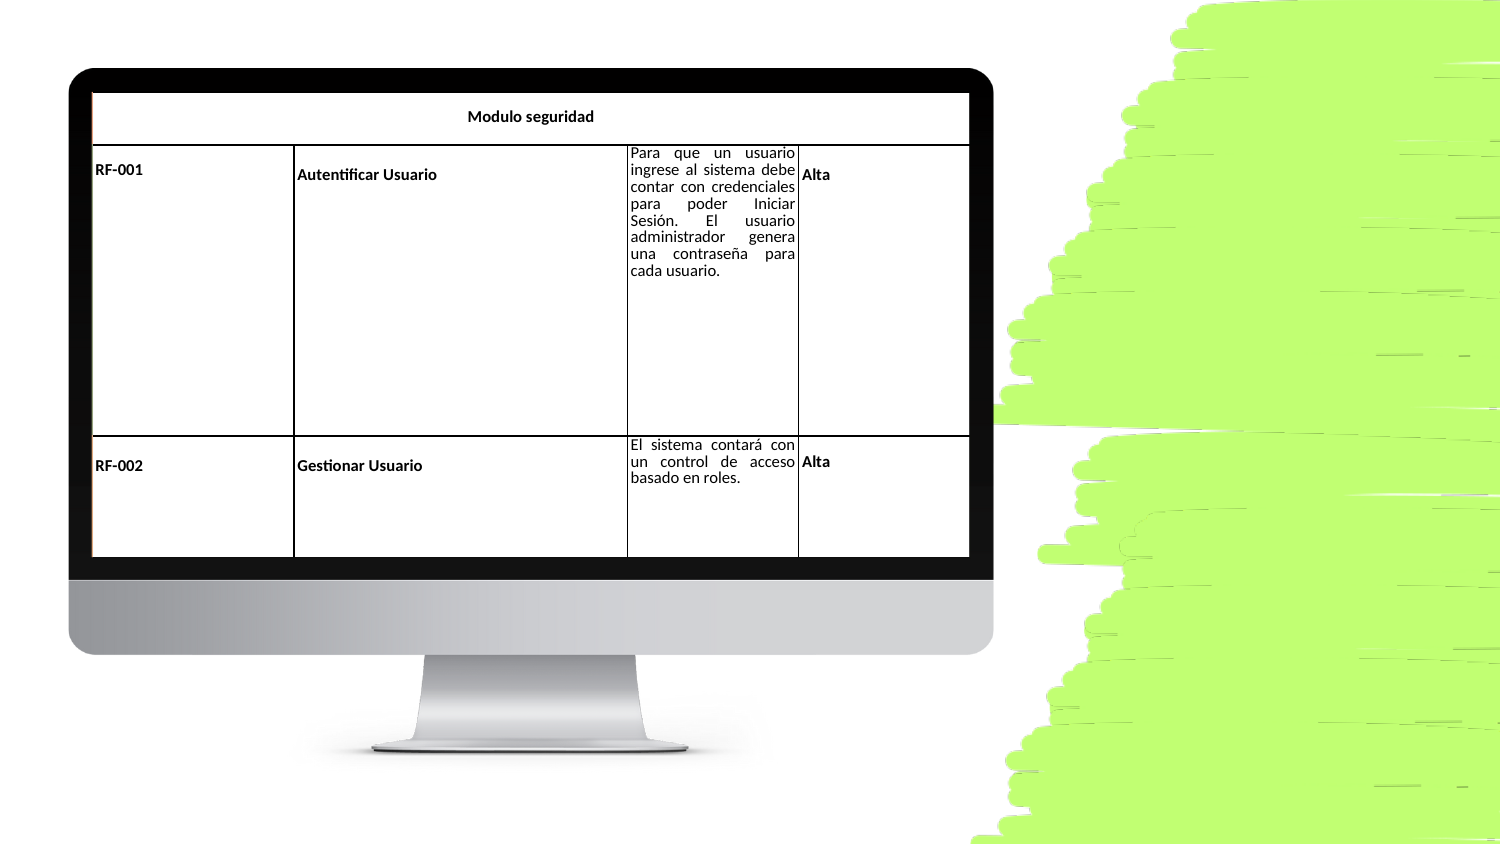

| Modulo seguridad |  |  |  |
| --- | --- | --- | --- |
| RF-001 | Autentificar Usuario | Para que un usuario ingrese al sistema debe contar con credenciales para poder Iniciar Sesión. El usuario administrador genera una contraseña para cada usuario. | Alta |
| RF-002 | Gestionar Usuario | El sistema contará con un control de acceso basado en roles. | Alta |